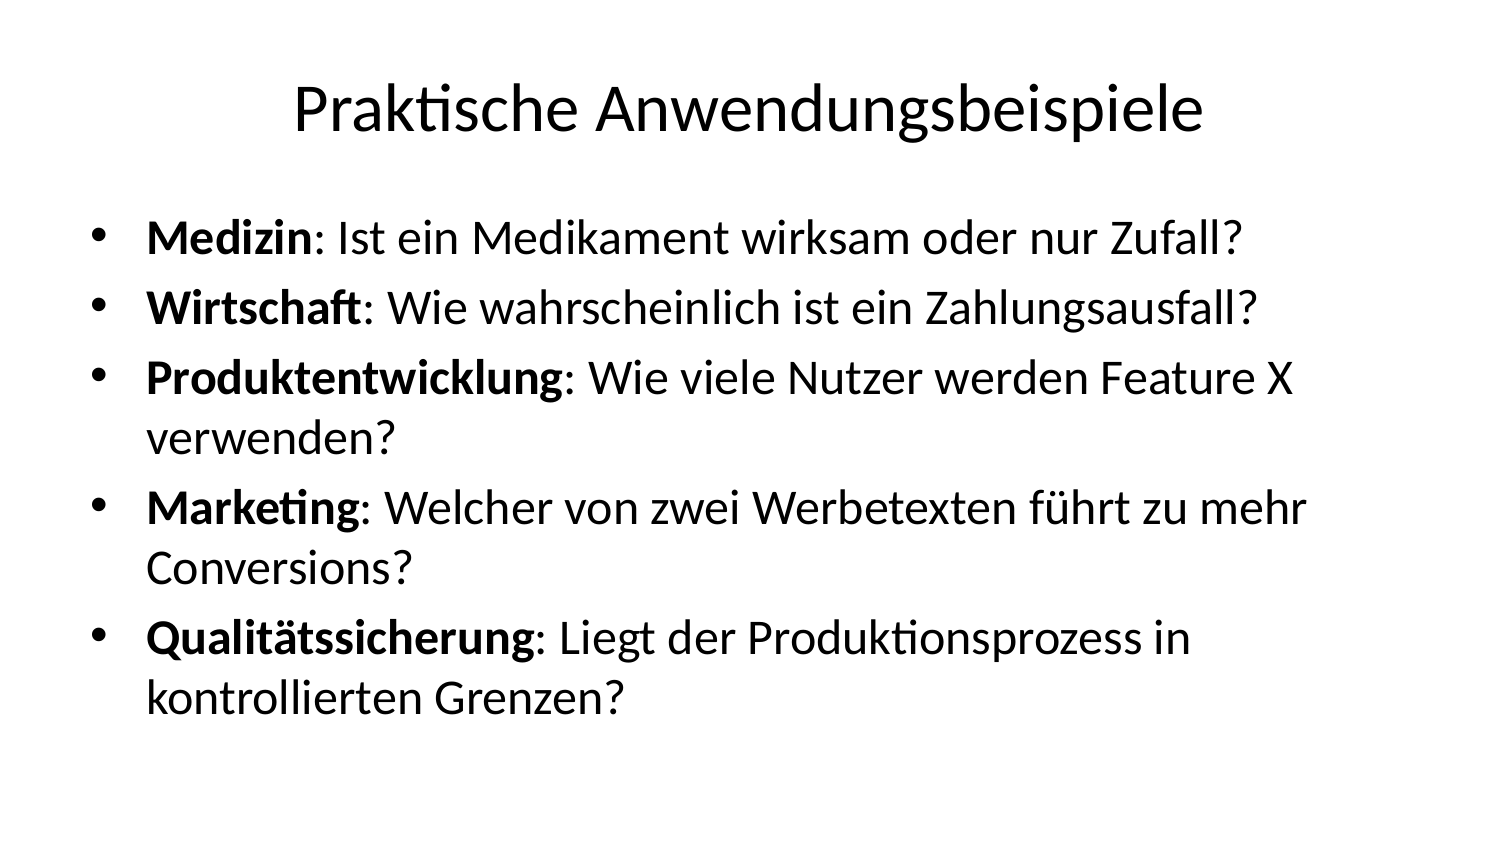

# Praktische Anwendungsbeispiele
Medizin: Ist ein Medikament wirksam oder nur Zufall?
Wirtschaft: Wie wahrscheinlich ist ein Zahlungsausfall?
Produktentwicklung: Wie viele Nutzer werden Feature X verwenden?
Marketing: Welcher von zwei Werbetexten führt zu mehr Conversions?
Qualitätssicherung: Liegt der Produktionsprozess in kontrollierten Grenzen?